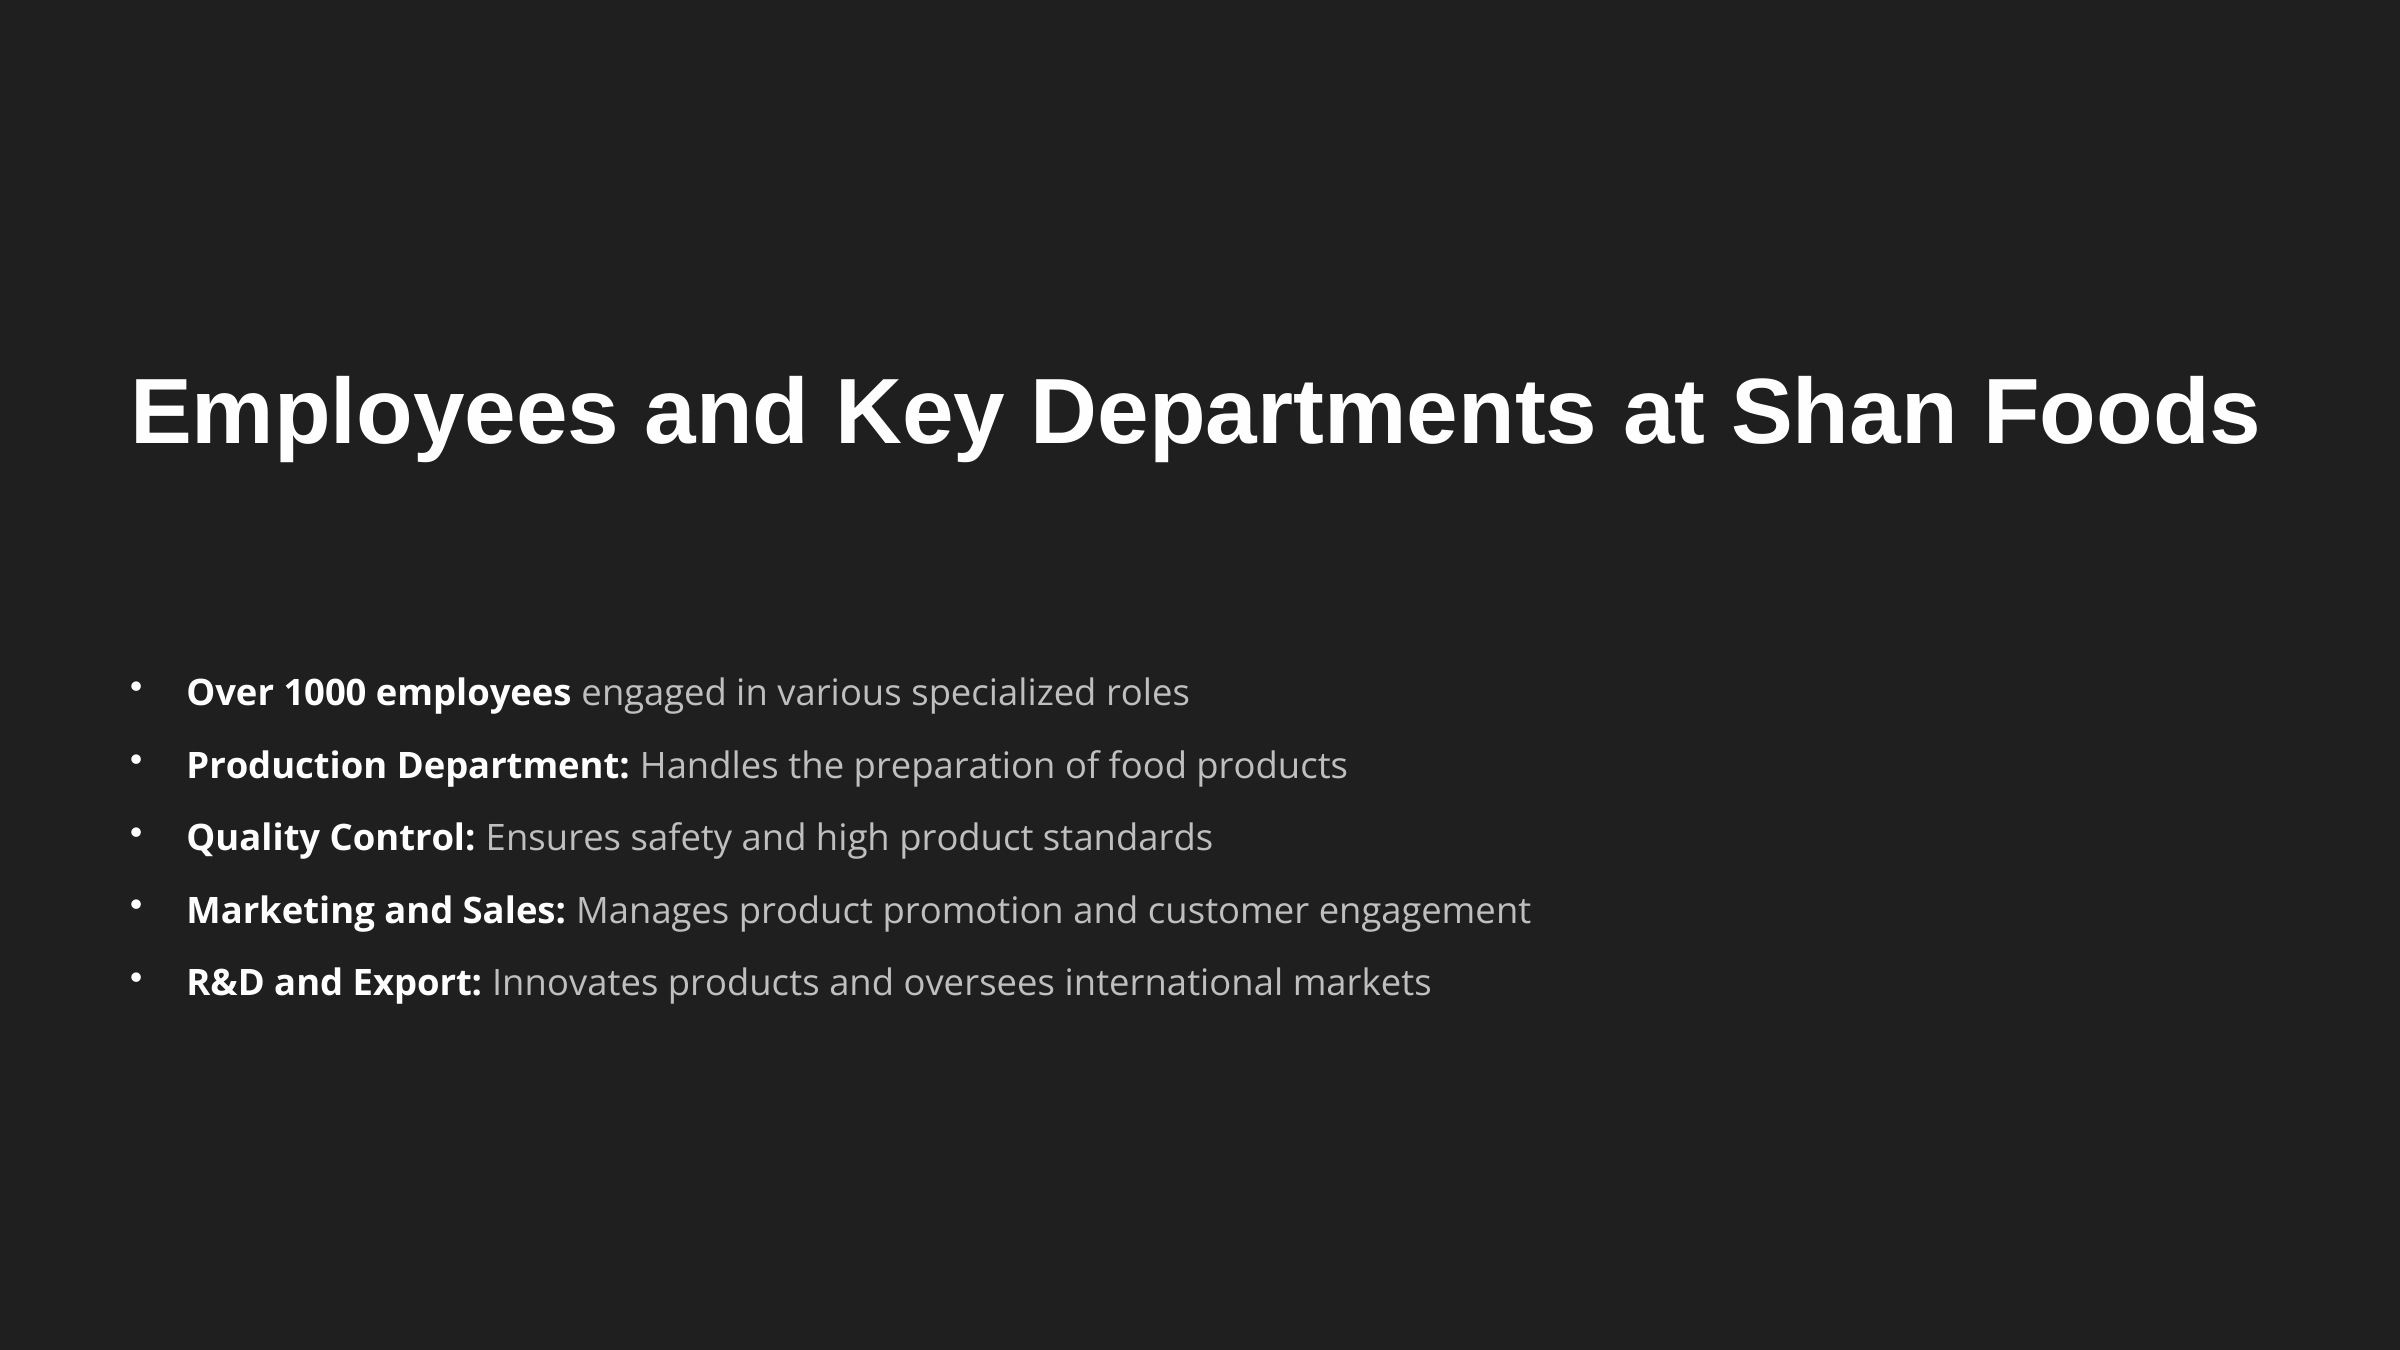

Employees and Key Departments at Shan Foods
Over 1000 employees engaged in various specialized roles
Production Department: Handles the preparation of food products
Quality Control: Ensures safety and high product standards
Marketing and Sales: Manages product promotion and customer engagement
R&D and Export: Innovates products and oversees international markets